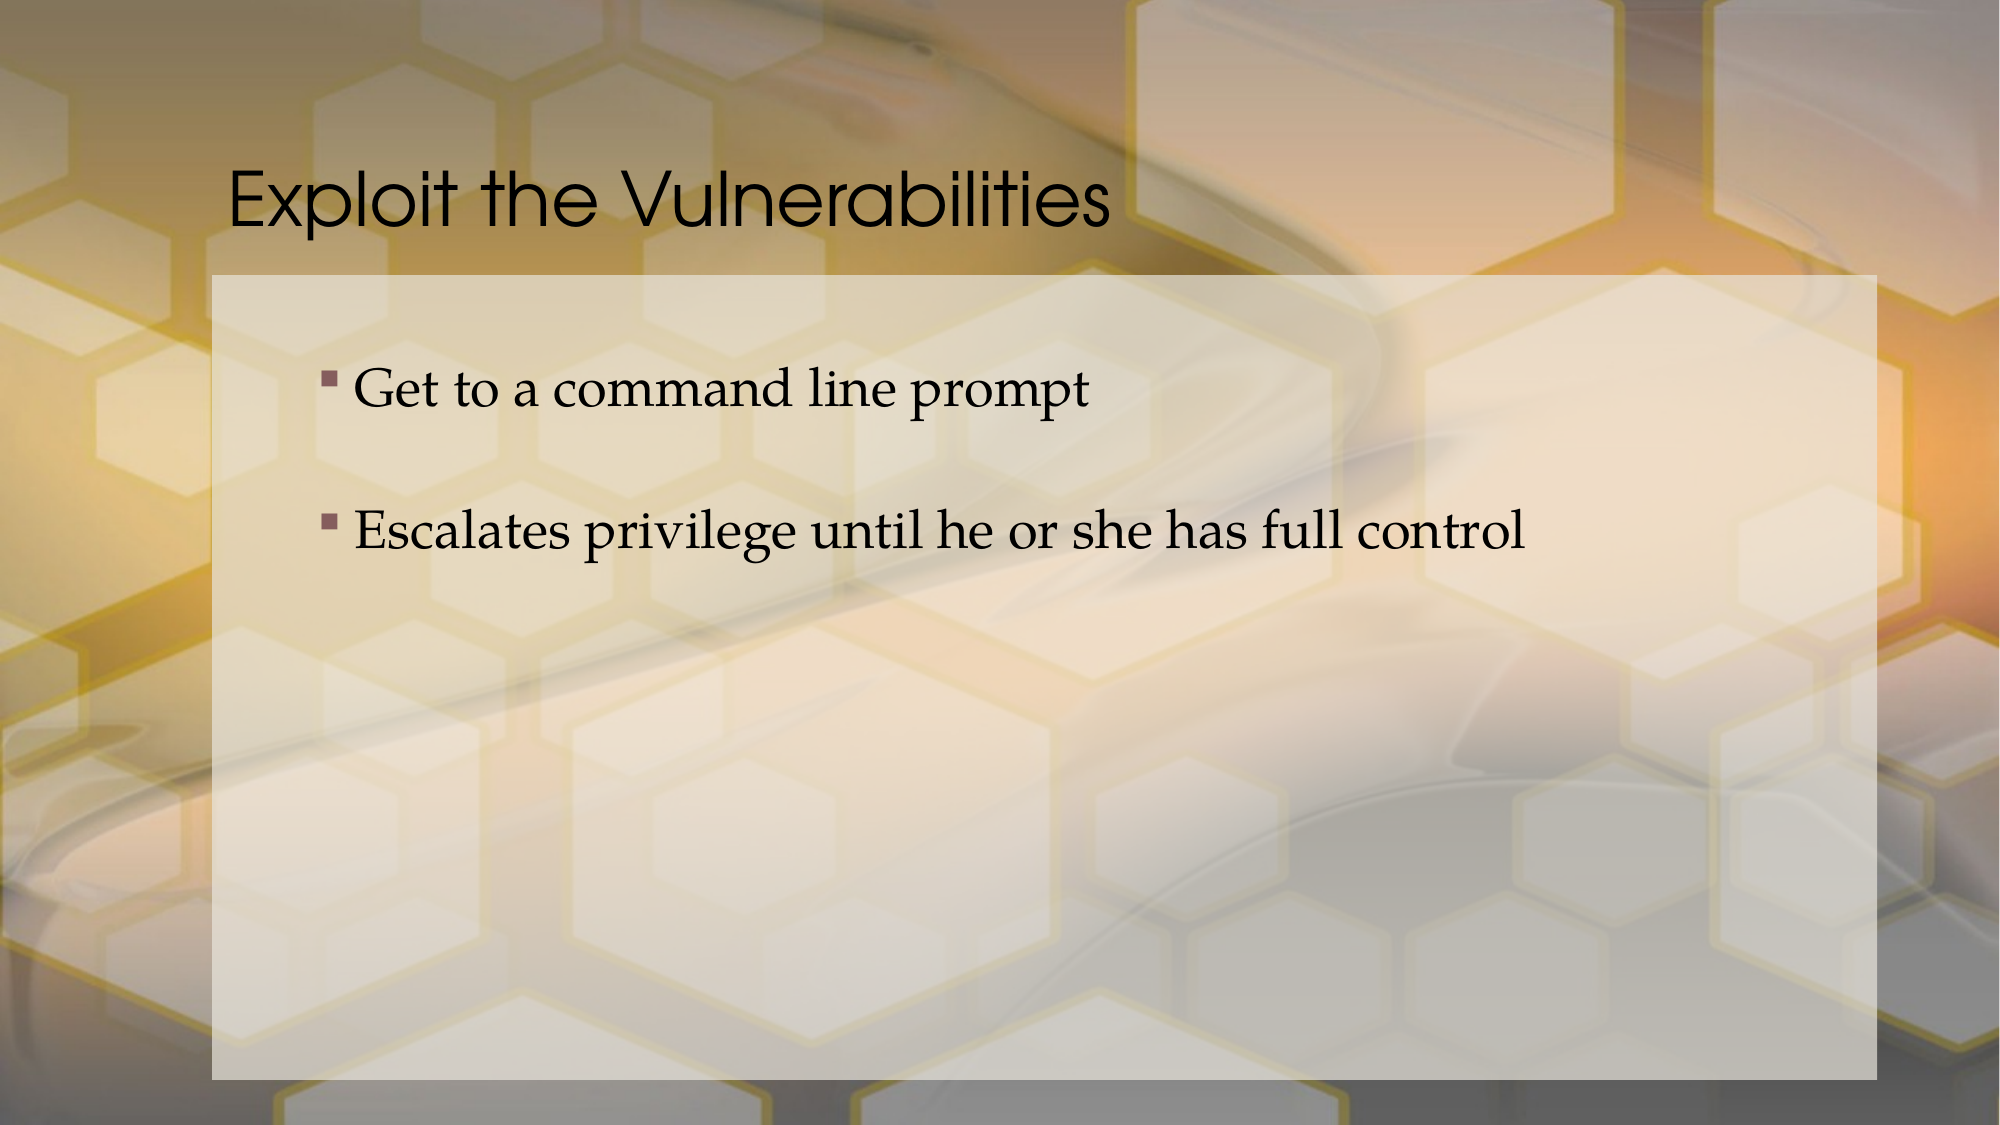

# Exploit the Vulnerabilities

Get to a command line prompt

Escalates privilege until he or she has full control